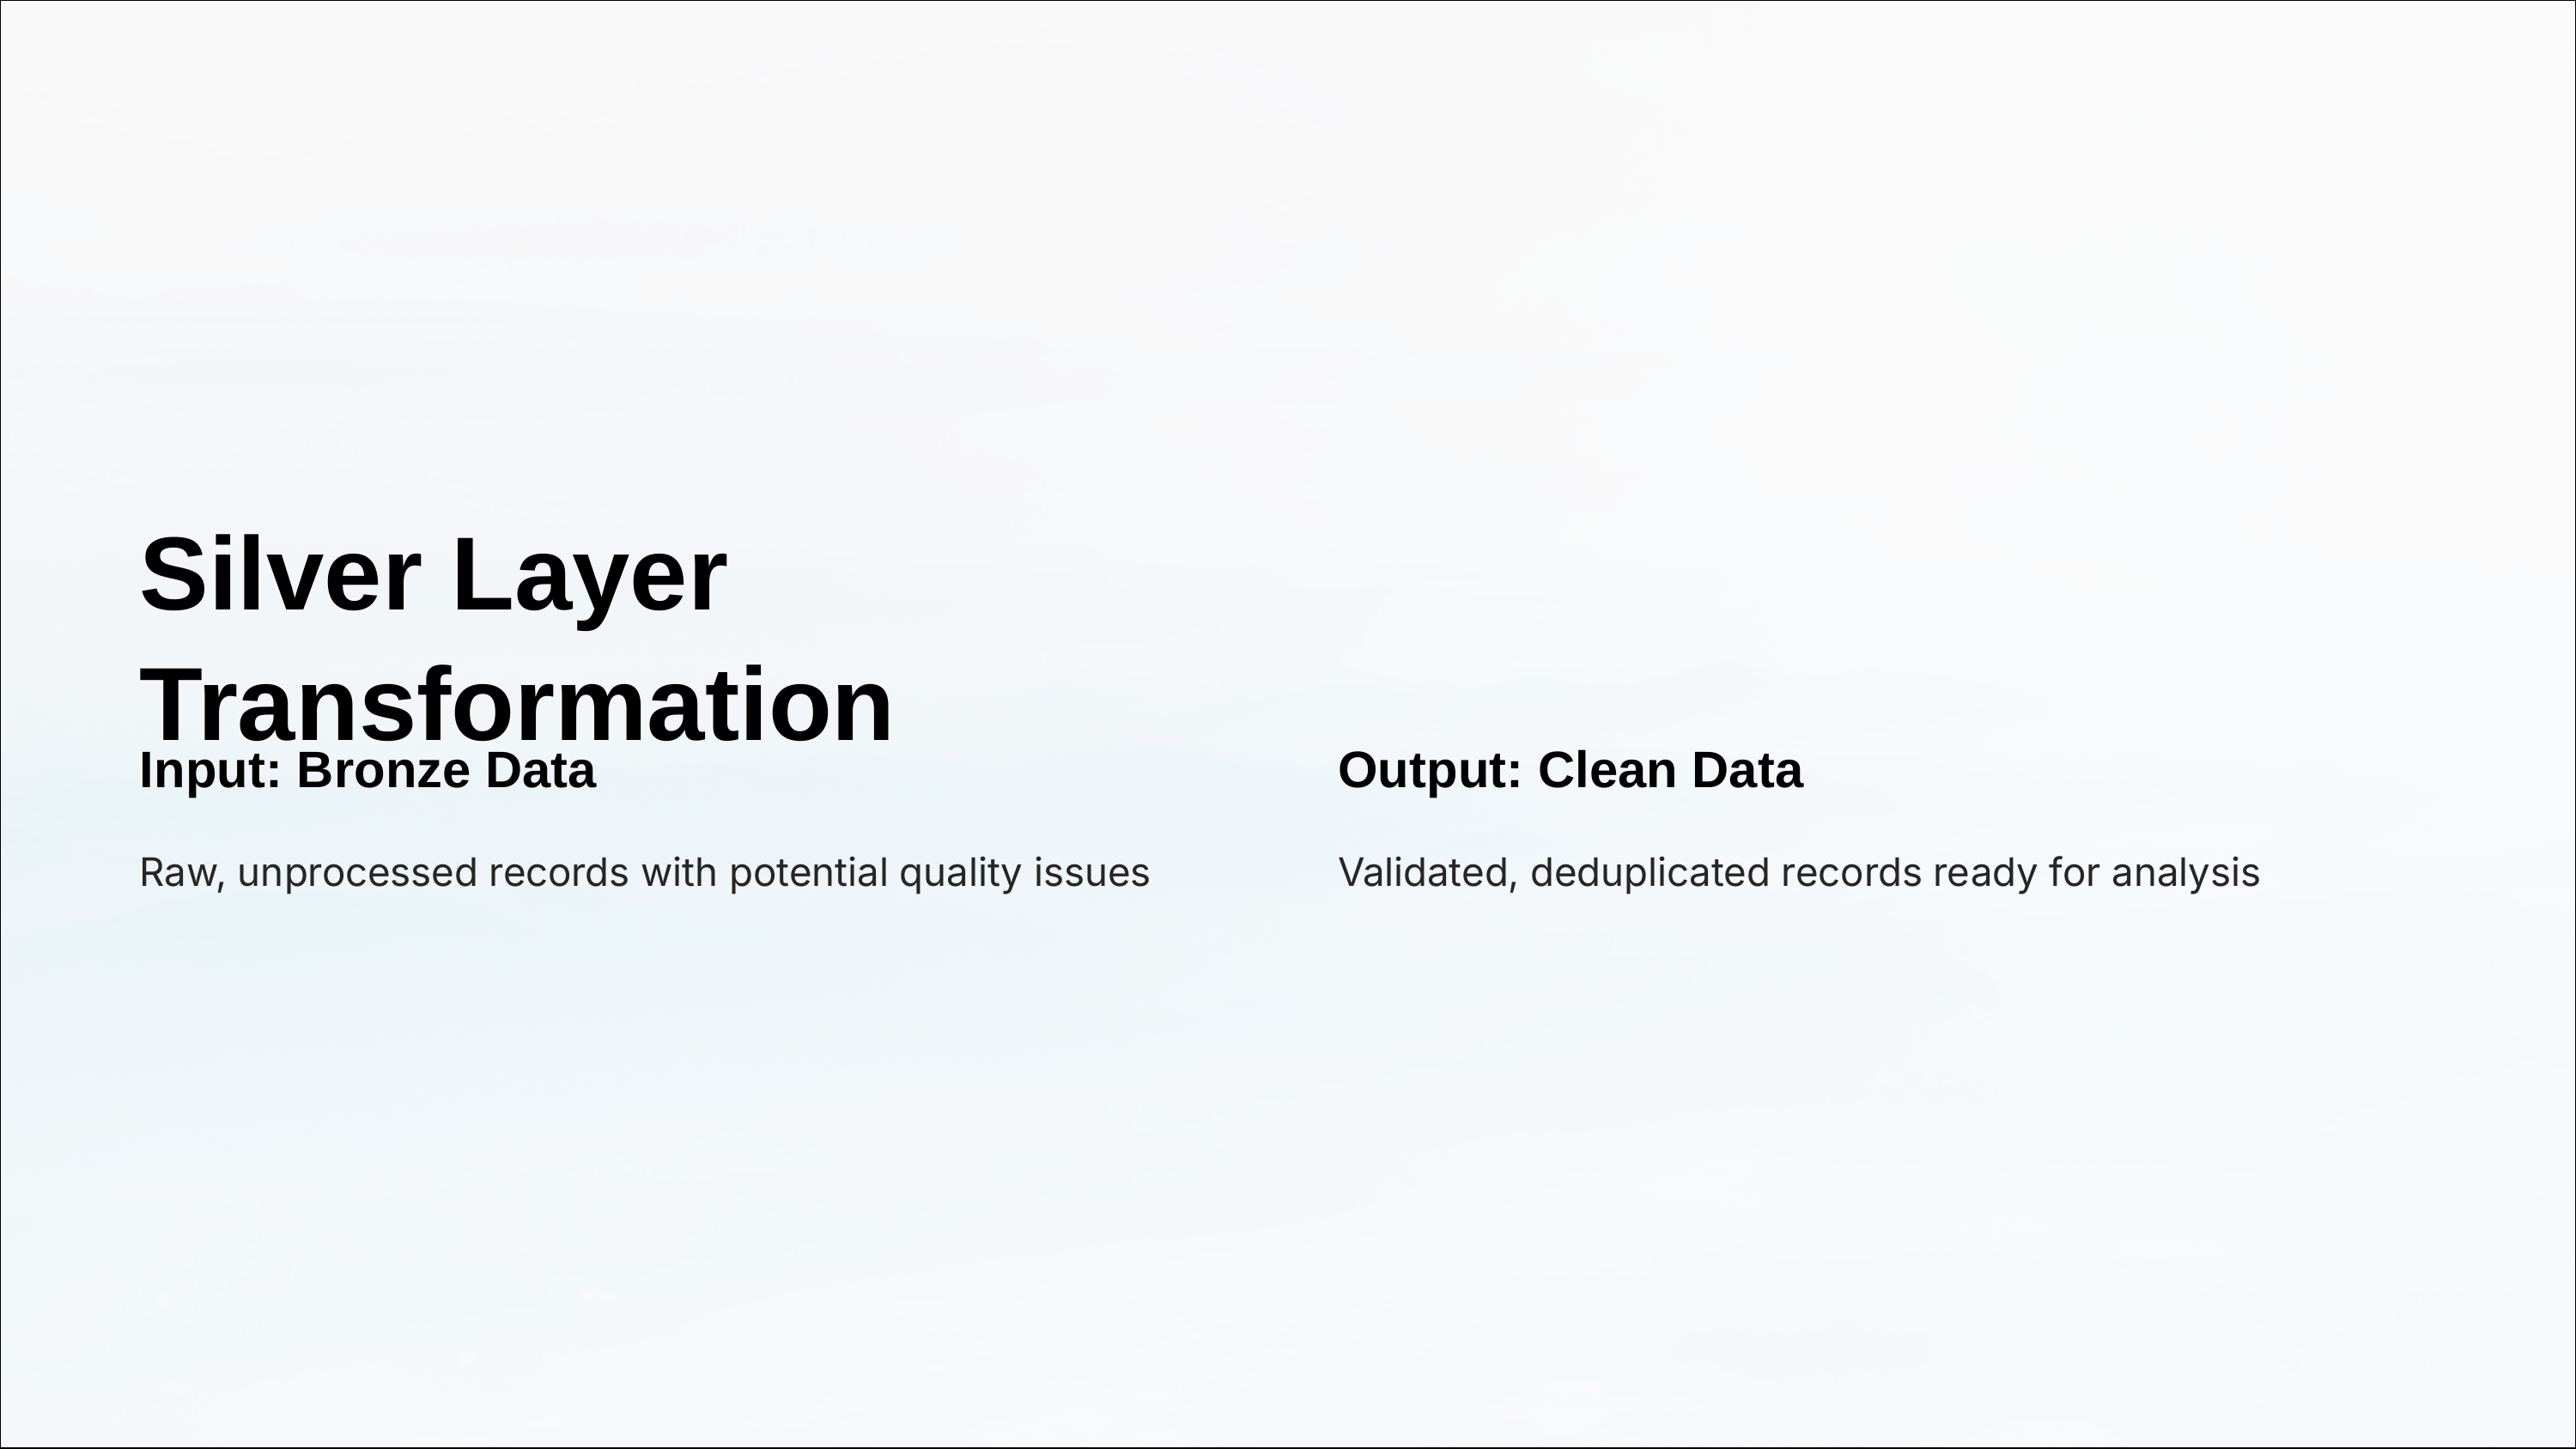

Silver Layer Transformation
Input: Bronze Data
Output: Clean Data
Raw, unprocessed records with potential quality issues
Validated, deduplicated records ready for analysis